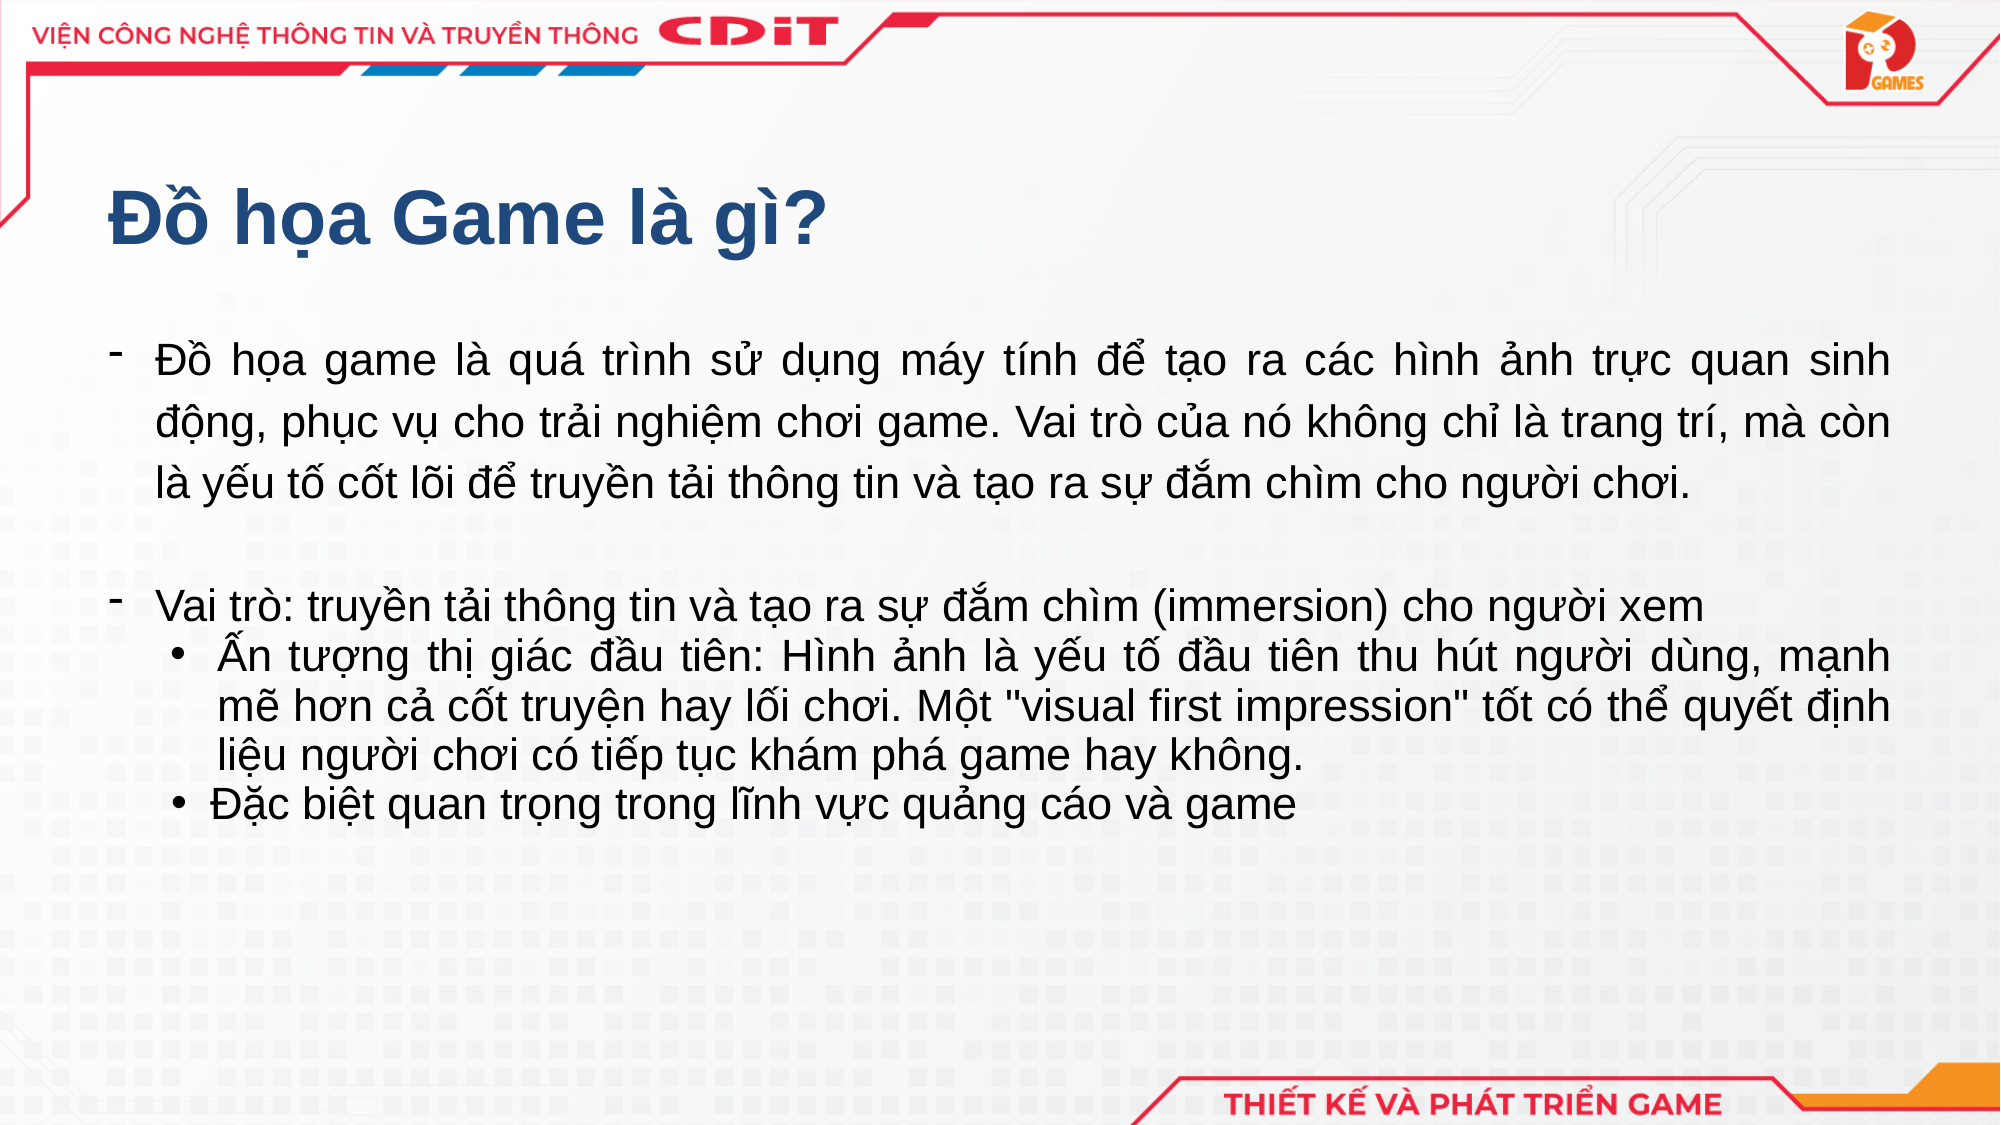

Đồ họa Game là gì?
Đồ họa game là quá trình sử dụng máy tính để tạo ra các hình ảnh trực quan sinh động, phục vụ cho trải nghiệm chơi game. Vai trò của nó không chỉ là trang trí, mà còn là yếu tố cốt lõi để truyền tải thông tin và tạo ra sự đắm chìm cho người chơi.

Vai trò: truyền tải thông tin và tạo ra sự đắm chìm (immersion) cho người xem
Ấn tượng thị giác đầu tiên: Hình ảnh là yếu tố đầu tiên thu hút người dùng, mạnh mẽ hơn cả cốt truyện hay lối chơi. Một "visual first impression" tốt có thể quyết định liệu người chơi có tiếp tục khám phá game hay không.
Đặc biệt quan trọng trong lĩnh vực quảng cáo và game